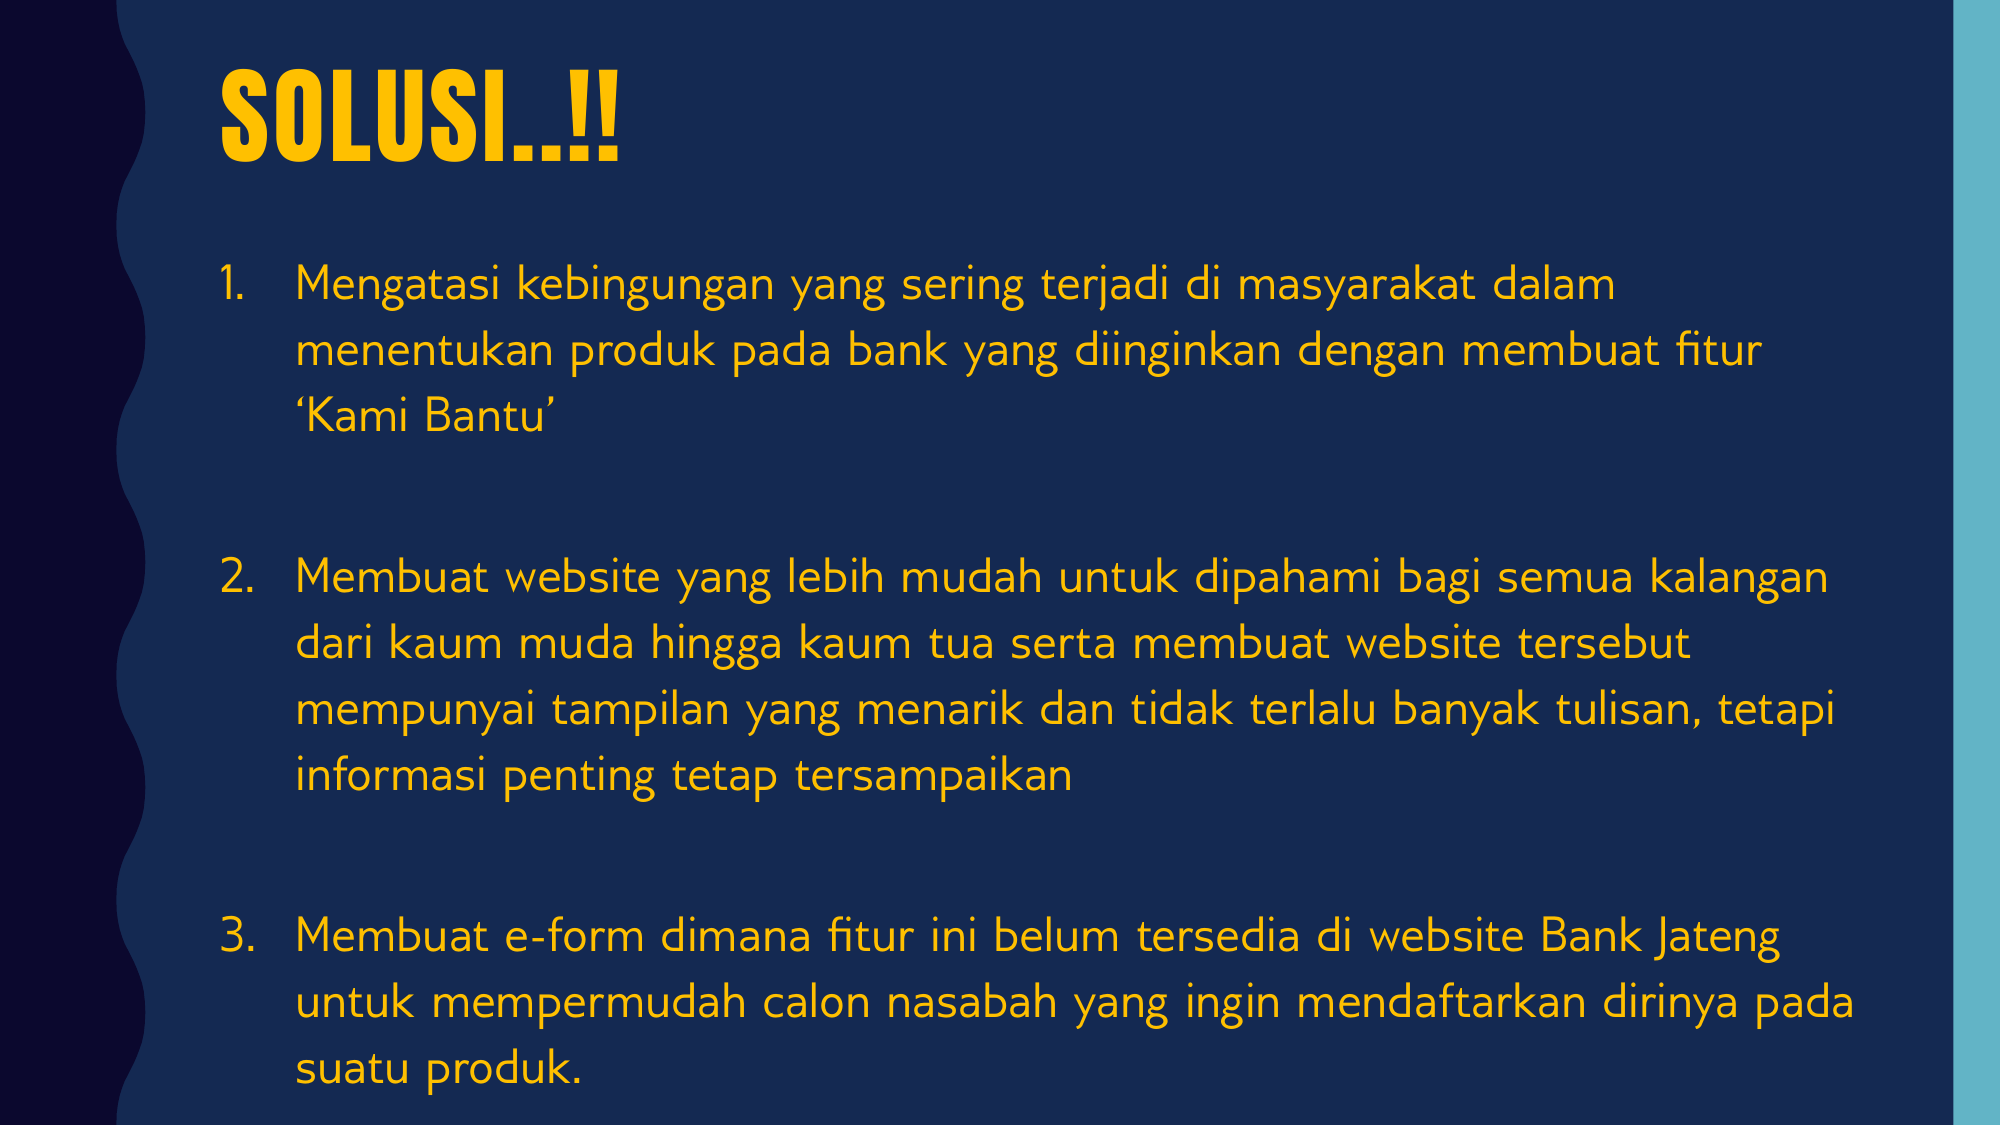

# Solusi..!!
Mengatasi kebingungan yang sering terjadi di masyarakat dalam menentukan produk pada bank yang diinginkan dengan membuat fitur ‘Kami Bantu’

Membuat website yang lebih mudah untuk dipahami bagi semua kalangan dari kaum muda hingga kaum tua serta membuat website tersebut mempunyai tampilan yang menarik dan tidak terlalu banyak tulisan, tetapi informasi penting tetap tersampaikan

Membuat e-form dimana fitur ini belum tersedia di website Bank Jateng untuk mempermudah calon nasabah yang ingin mendaftarkan dirinya pada suatu produk.